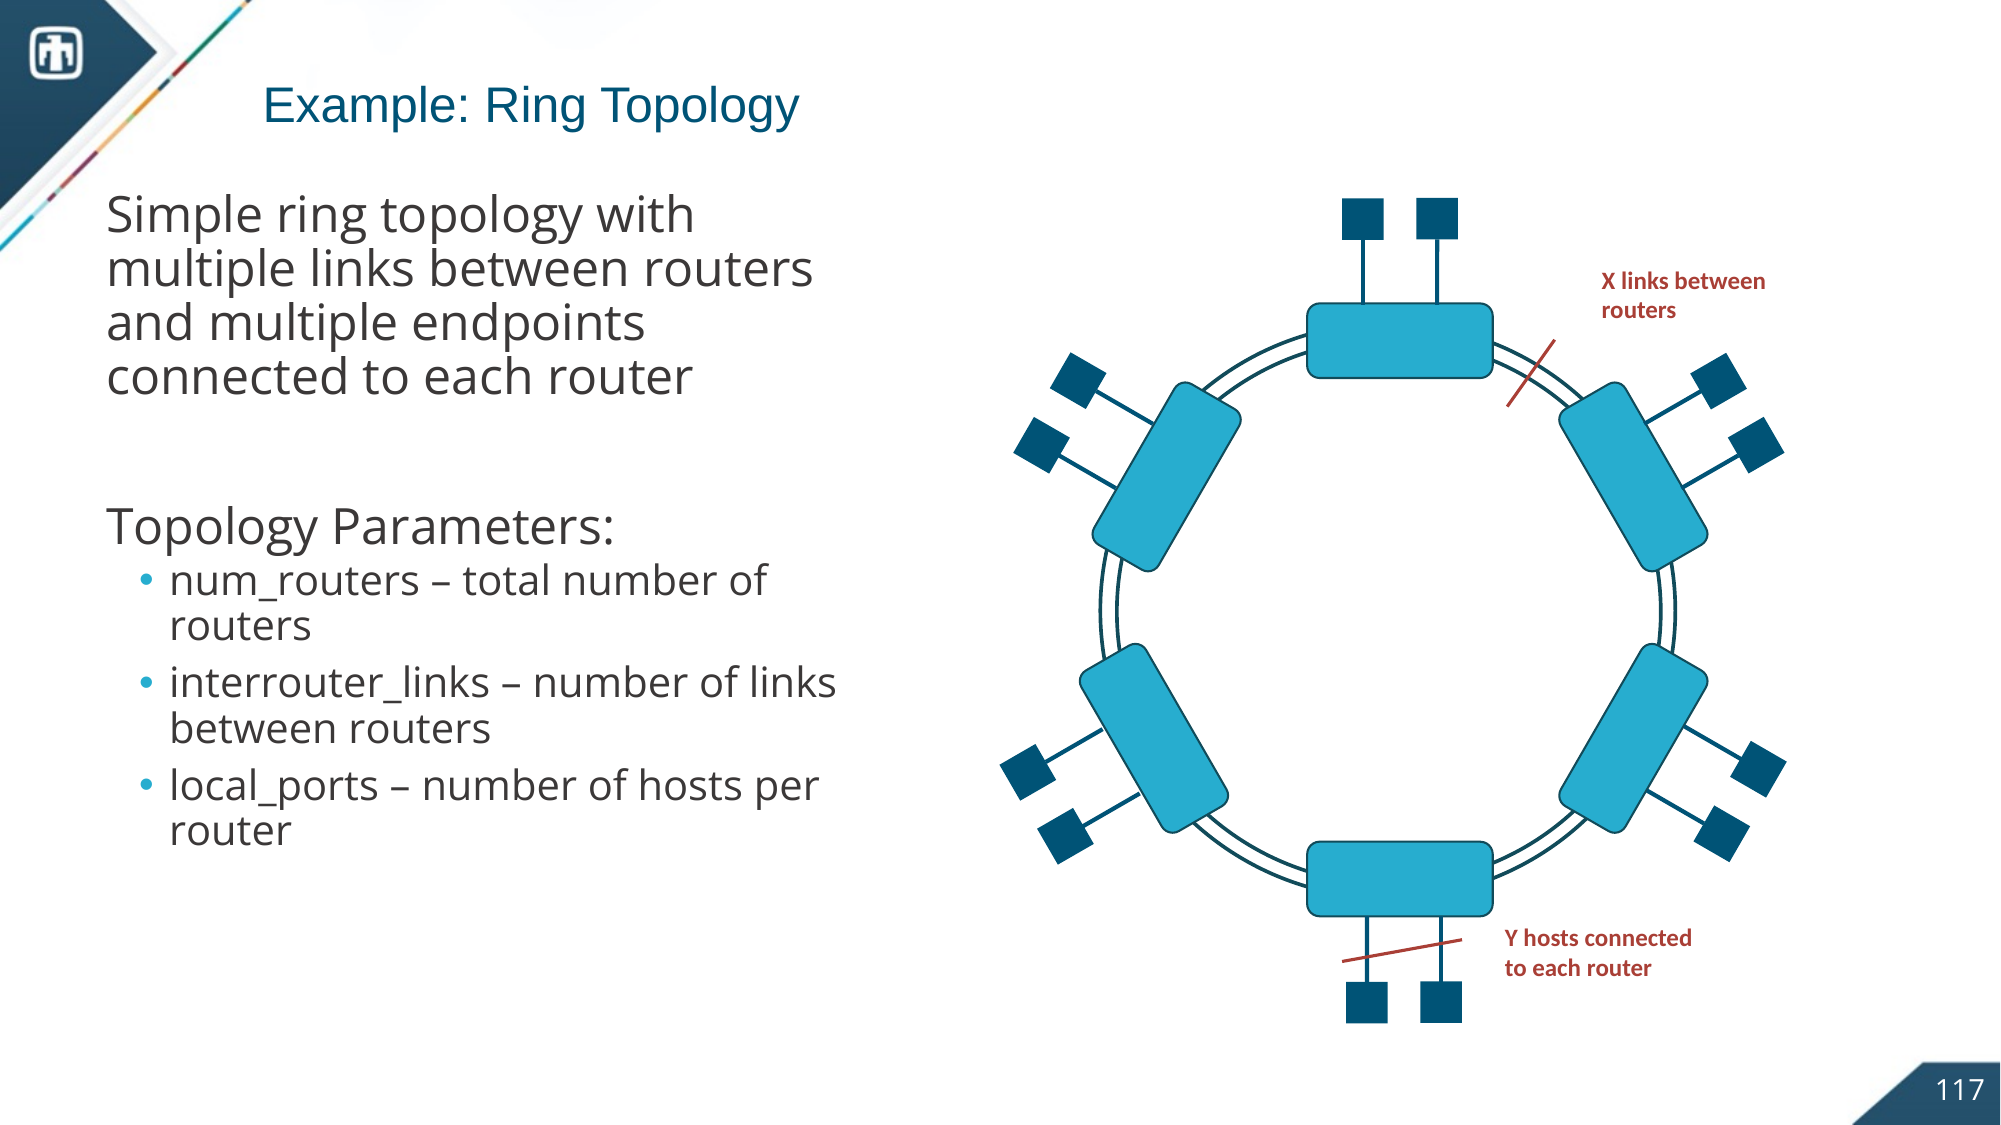

# Example: Ring Topology
Simple ring topology with multiple links between routers and multiple endpoints connected to each router

Topology Parameters:
num_routers – total number of routers
interrouter_links – number of links between routers
local_ports – number of hosts per router

X links between routers

Y hosts connected to each router

117